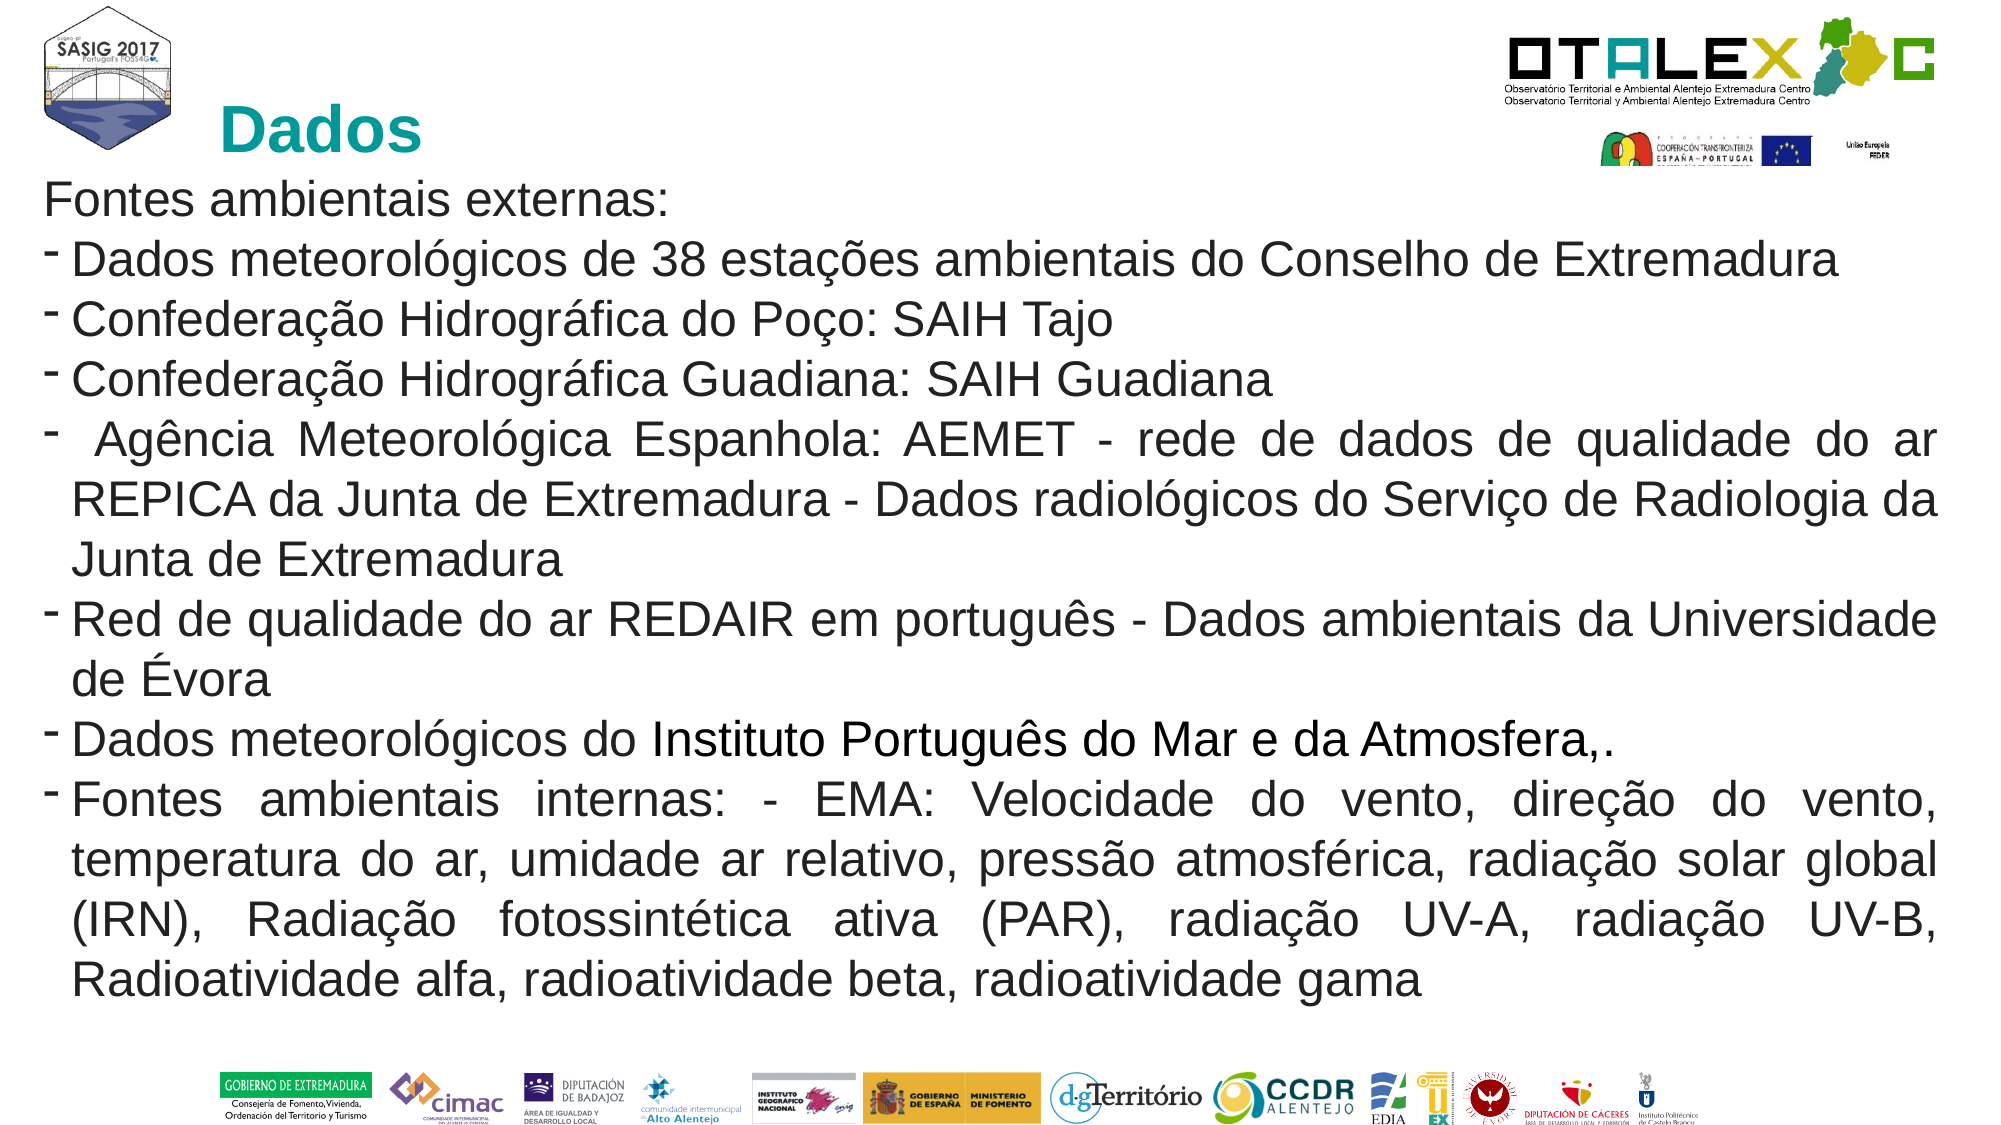

Dados
Fontes ambientais externas:
Dados meteorológicos de 38 estações ambientais do Conselho de Extremadura
Confederação Hidrográfica do Poço: SAIH Tajo
Confederação Hidrográfica Guadiana: SAIH Guadiana
 Agência Meteorológica Espanhola: AEMET - rede de dados de qualidade do ar REPICA da Junta de Extremadura - Dados radiológicos do Serviço de Radiologia da Junta de Extremadura
Red de qualidade do ar REDAIR em português - Dados ambientais da Universidade de Évora
Dados meteorológicos do Instituto Português do Mar e da Atmosfera,.
Fontes ambientais internas: - EMA: Velocidade do vento, direção do vento, temperatura do ar, umidade ar relativo, pressão atmosférica, radiação solar global (IRN), Radiação fotossintética ativa (PAR), radiação UV-A, radiação UV-B, Radioatividade alfa, radioatividade beta, radioatividade gama